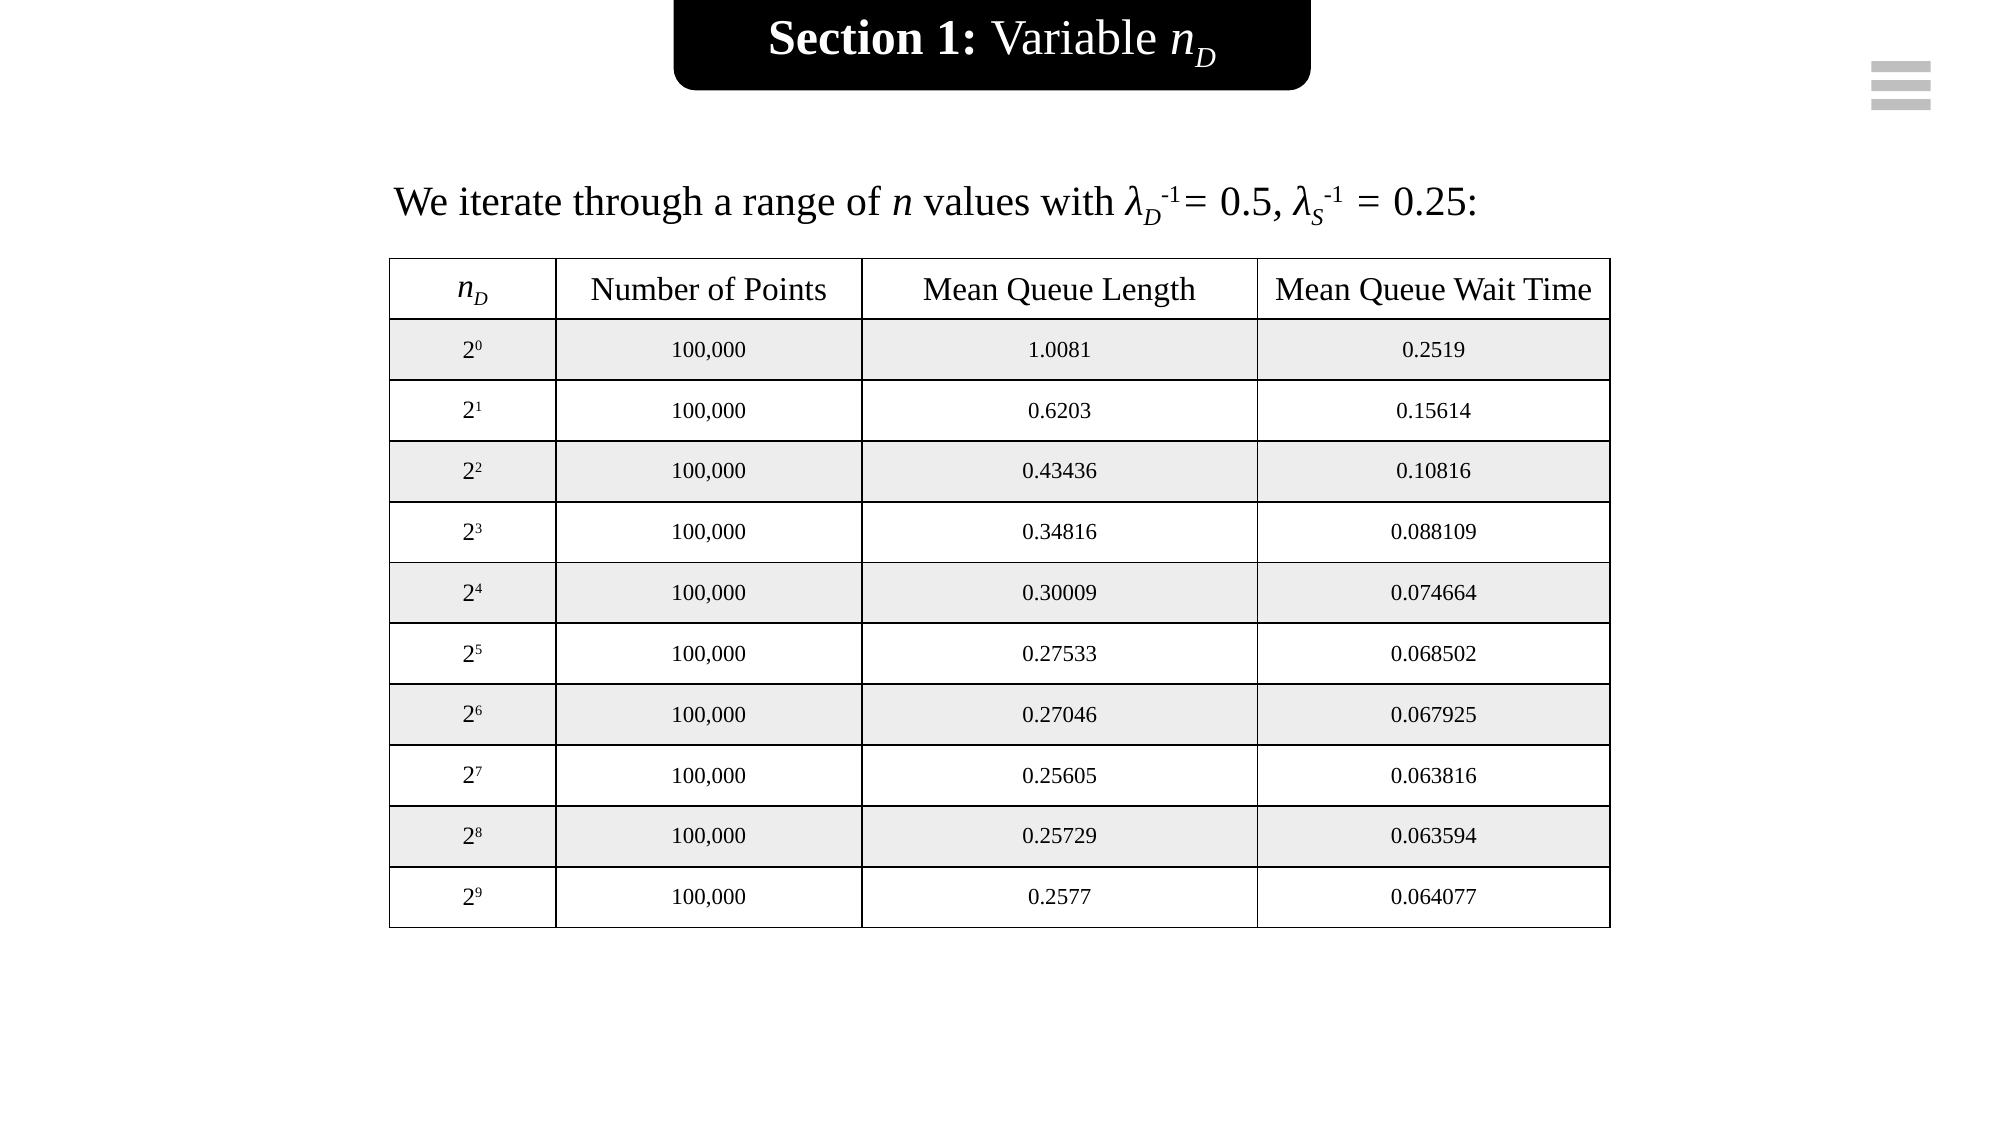

Section 1: Variable nD

We iterate through a range of n values with λD-1= 0.5, λS-1 = 0.25:
| nD | Number of Points | Mean Queue Length | Mean Queue Wait Time |
| --- | --- | --- | --- |
| 20 | 100,000 | 1.0081 | 0.2519 |
| 21 | 100,000 | 0.6203 | 0.15614 |
| 22 | 100,000 | 0.43436 | 0.10816 |
| 23 | 100,000 | 0.34816 | 0.088109 |
| 24 | 100,000 | 0.30009 | 0.074664 |
| 25 | 100,000 | 0.27533 | 0.068502 |
| 26 | 100,000 | 0.27046 | 0.067925 |
| 27 | 100,000 | 0.25605 | 0.063816 |
| 28 | 100,000 | 0.25729 | 0.063594 |
| 29 | 100,000 | 0.2577 | 0.064077 |